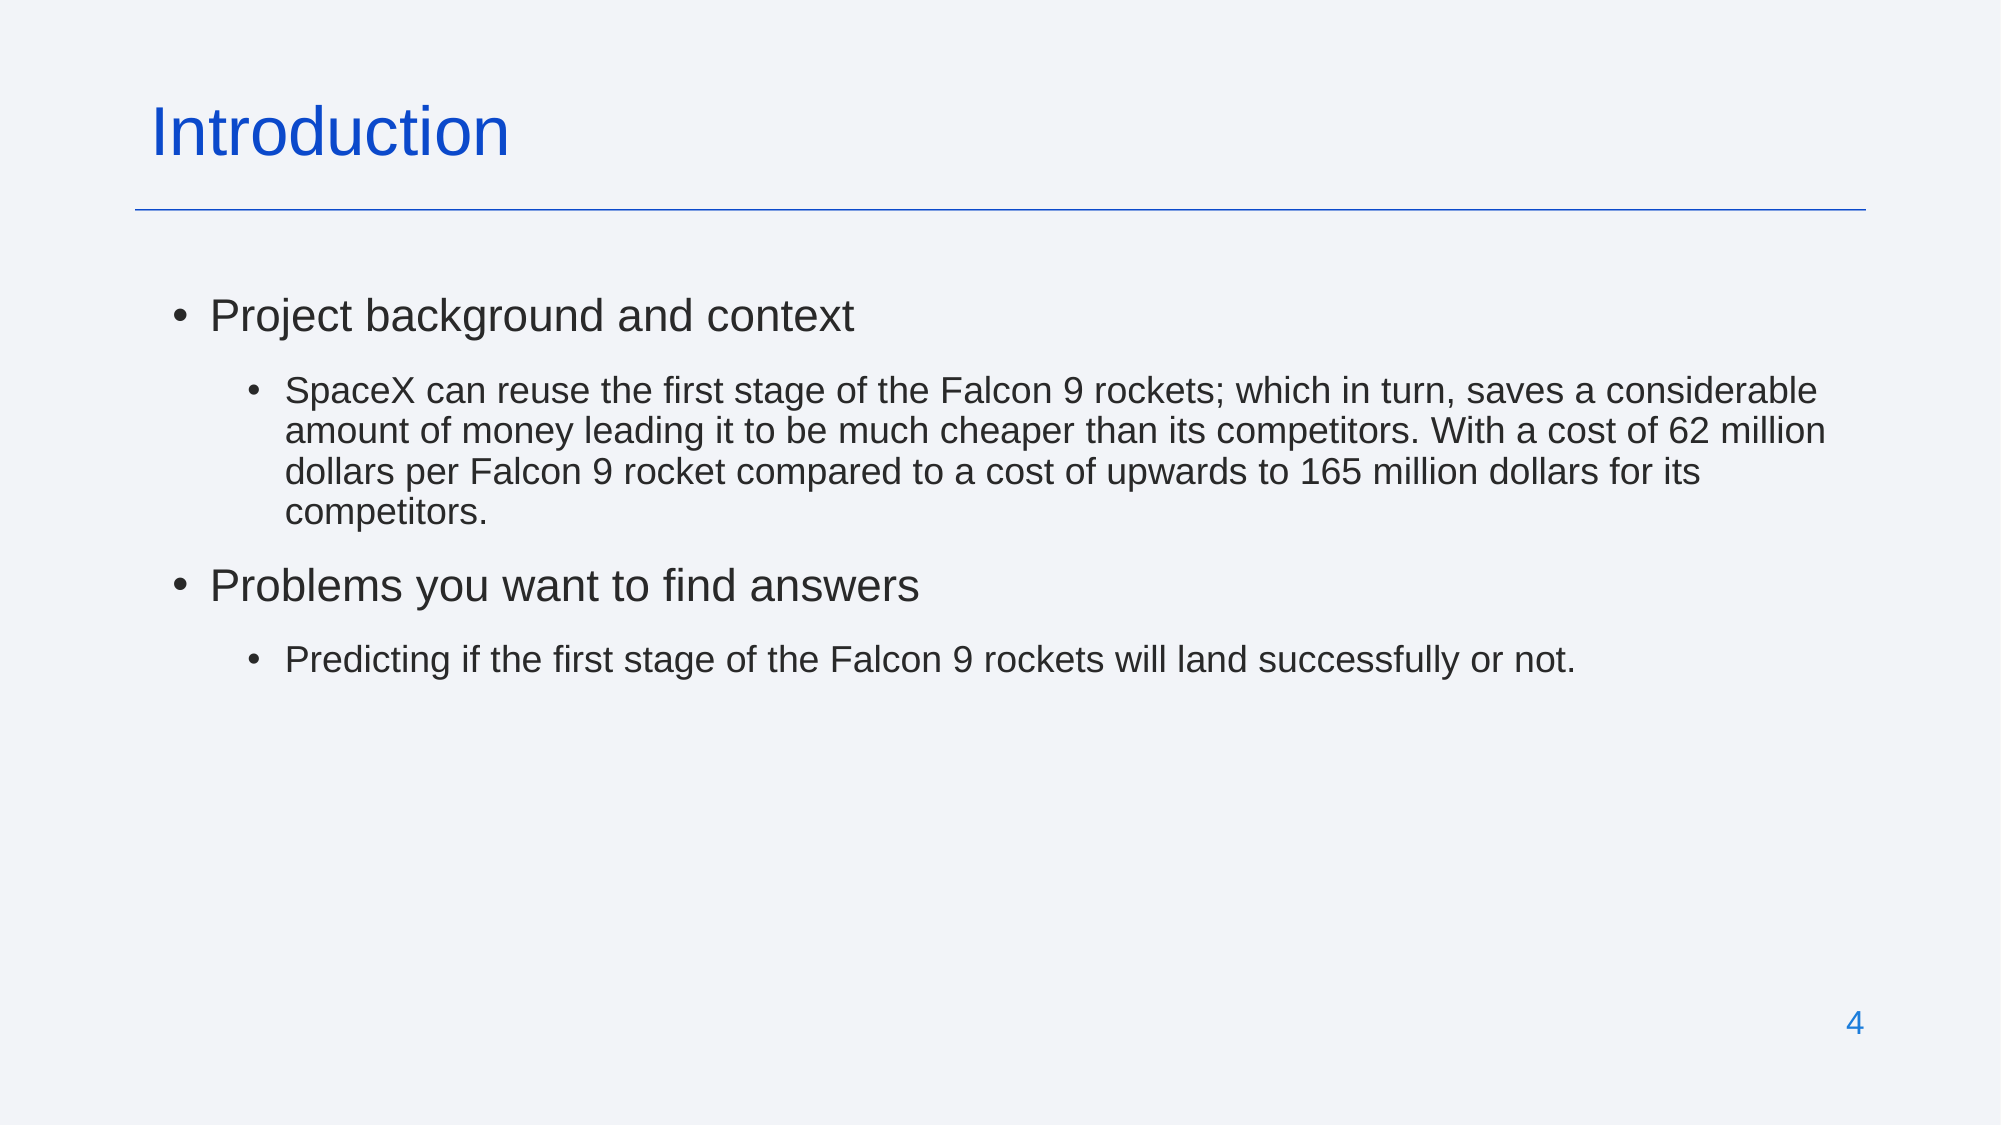

Introduction
Project background and context
SpaceX can reuse the first stage of the Falcon 9 rockets; which in turn, saves a considerable amount of money leading it to be much cheaper than its competitors. With a cost of 62 million dollars per Falcon 9 rocket compared to a cost of upwards to 165 million dollars for its competitors.
Problems you want to find answers
Predicting if the first stage of the Falcon 9 rockets will land successfully or not.
4